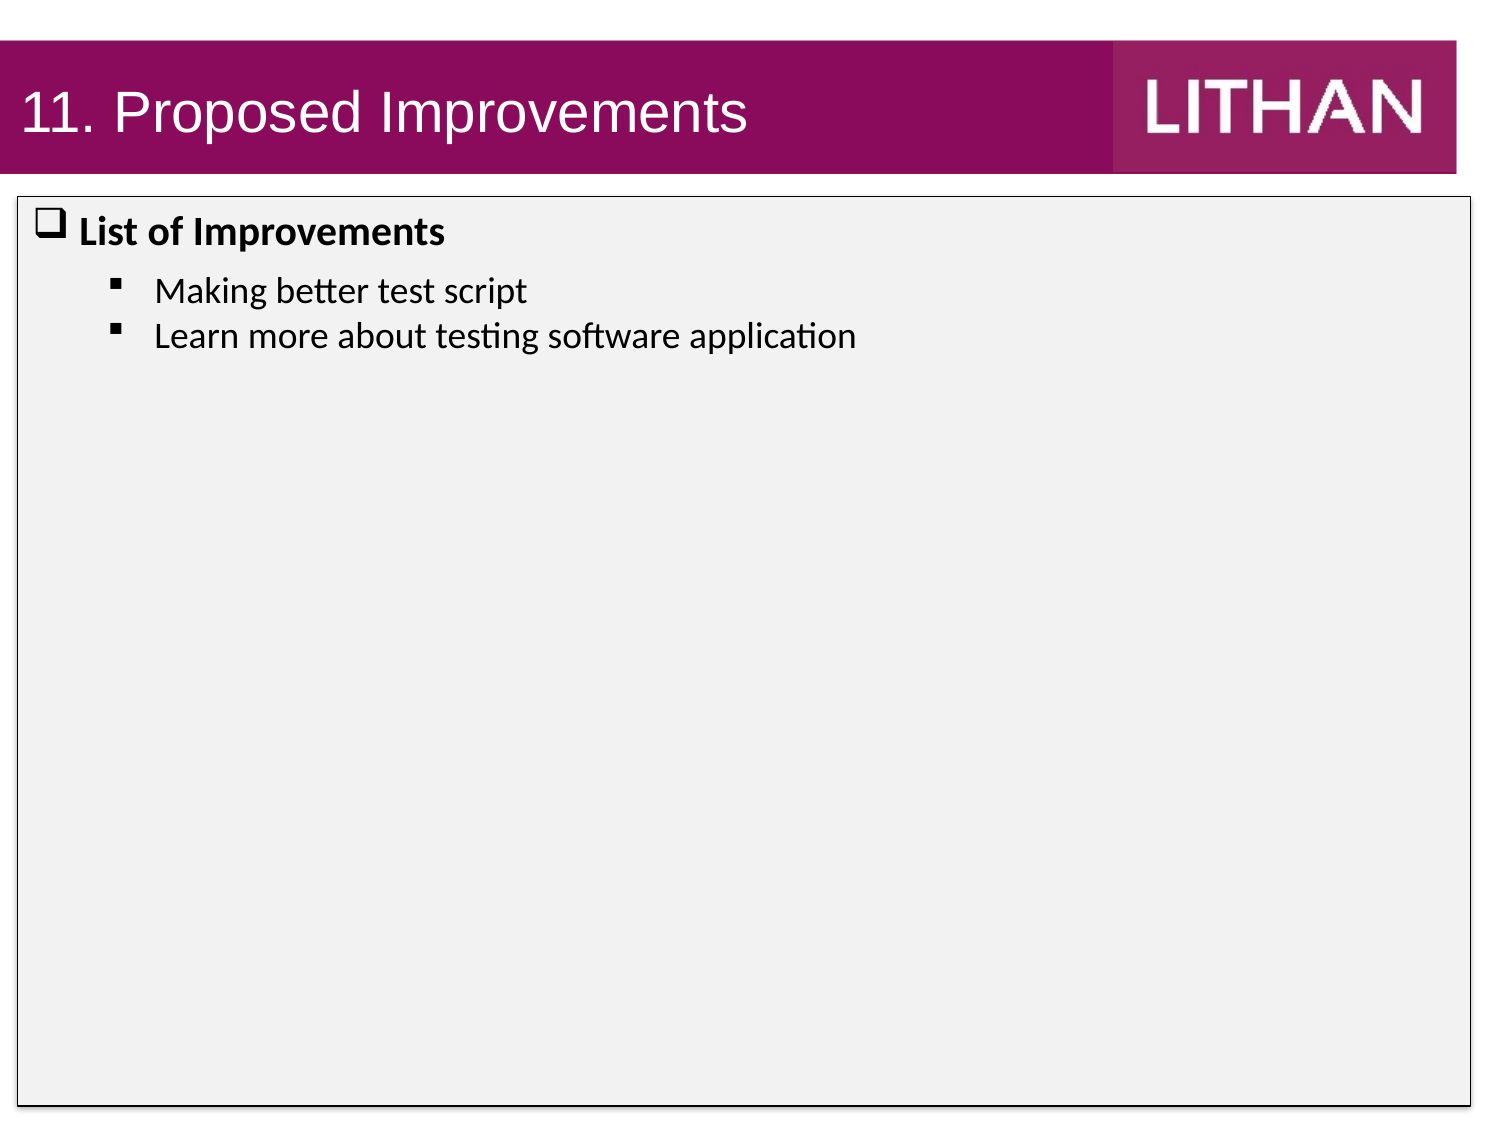

11. Proposed Improvements
List of Improvements
Making better test script
Learn more about testing software application